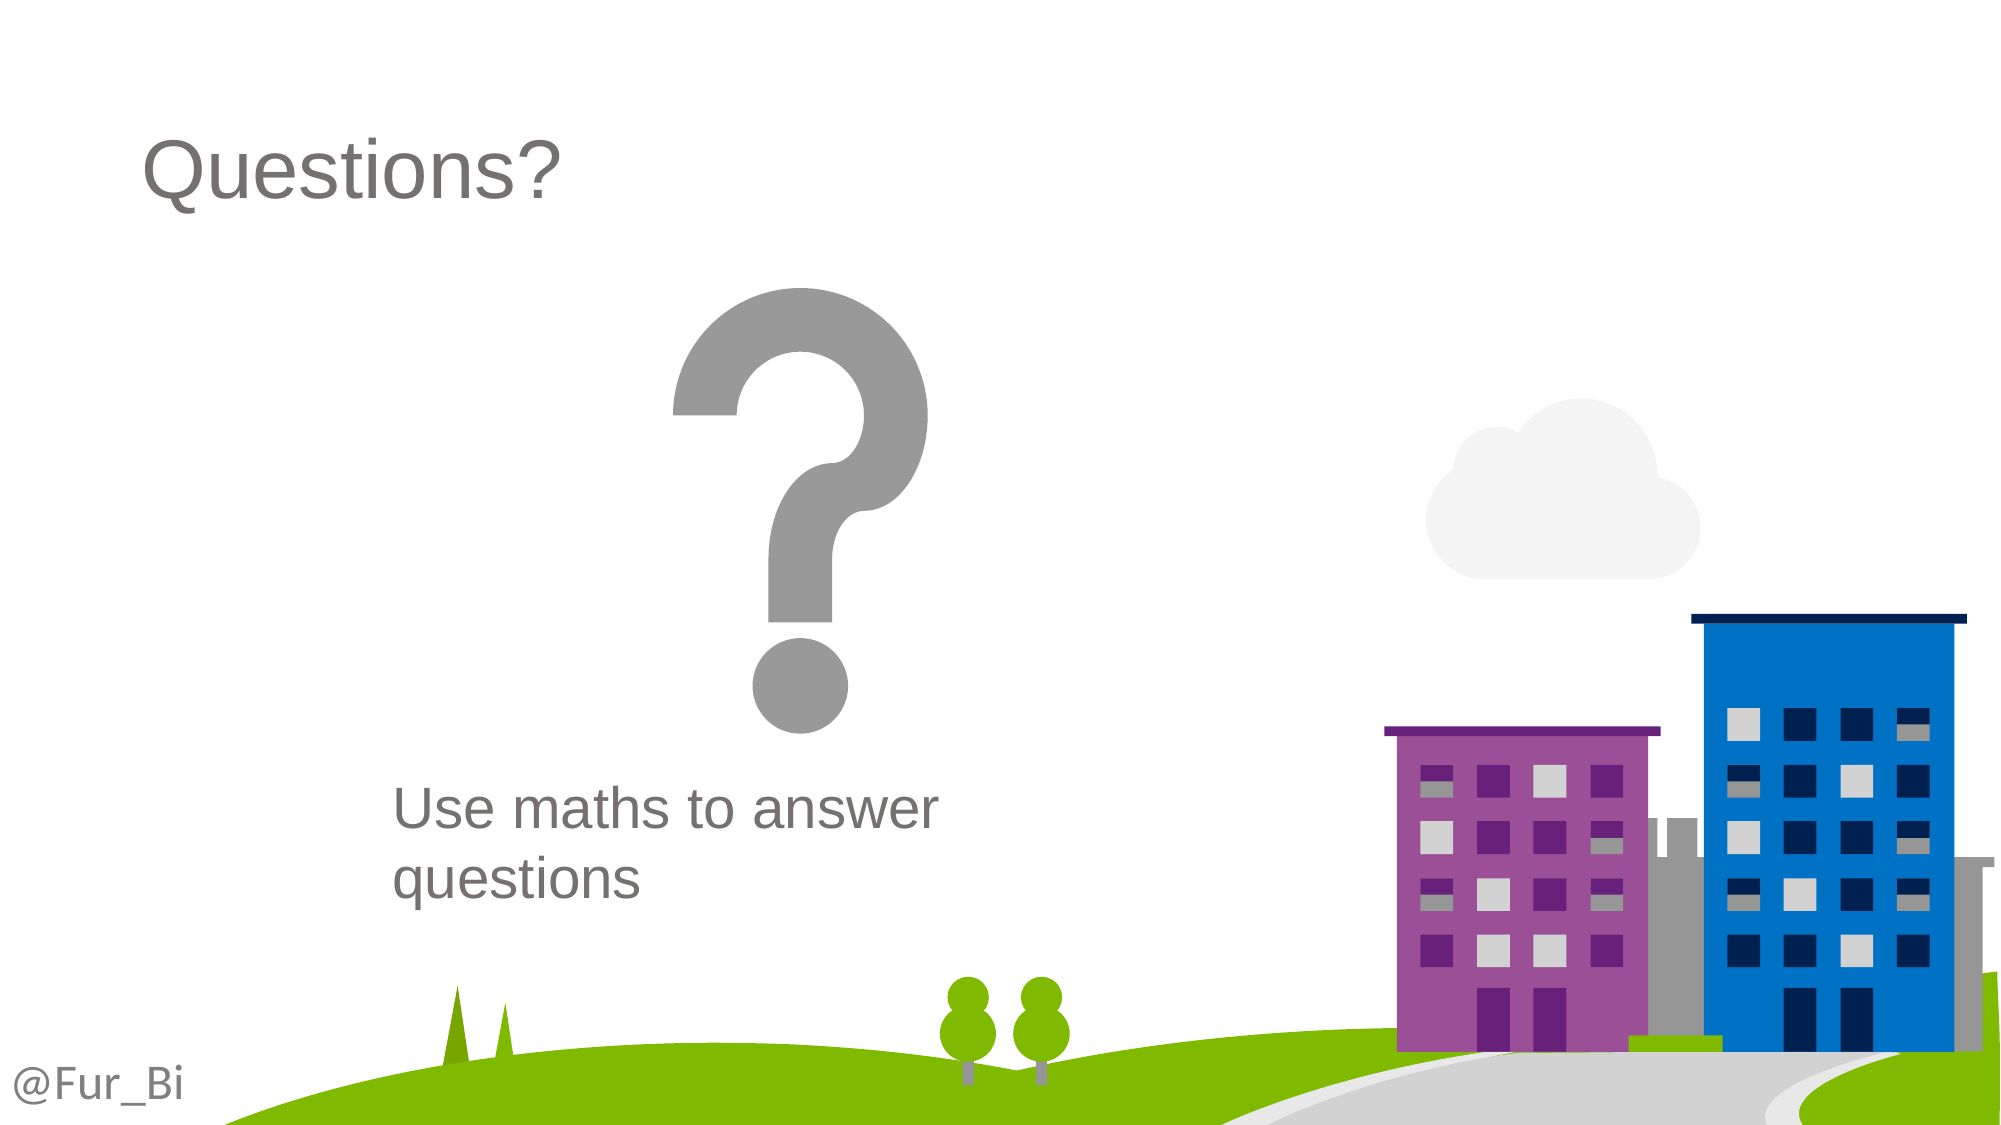

Questions?

Use maths to answer questions
@Fur_Bi